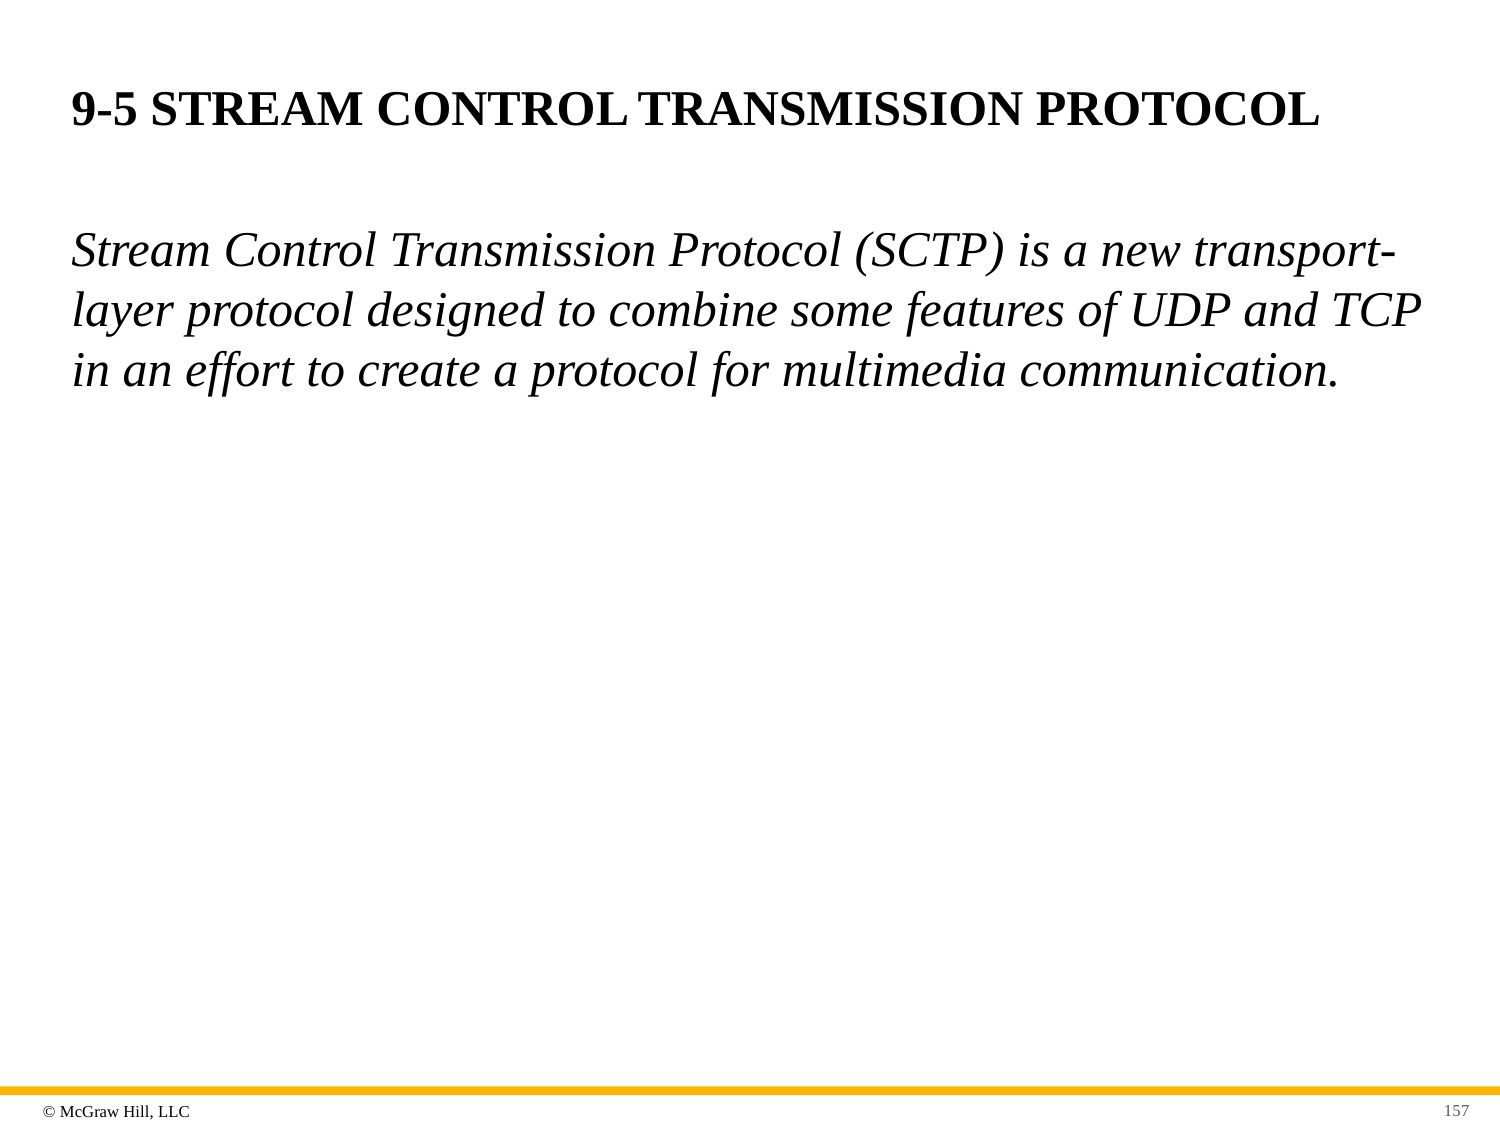

# 9-5 STREAM CONTROL TRANSMISSION PROTOCOL
Stream Control Transmission Protocol (SCTP) is a new transport-layer protocol designed to combine some features of UDP and TCP in an effort to create a protocol for multimedia communication.
157